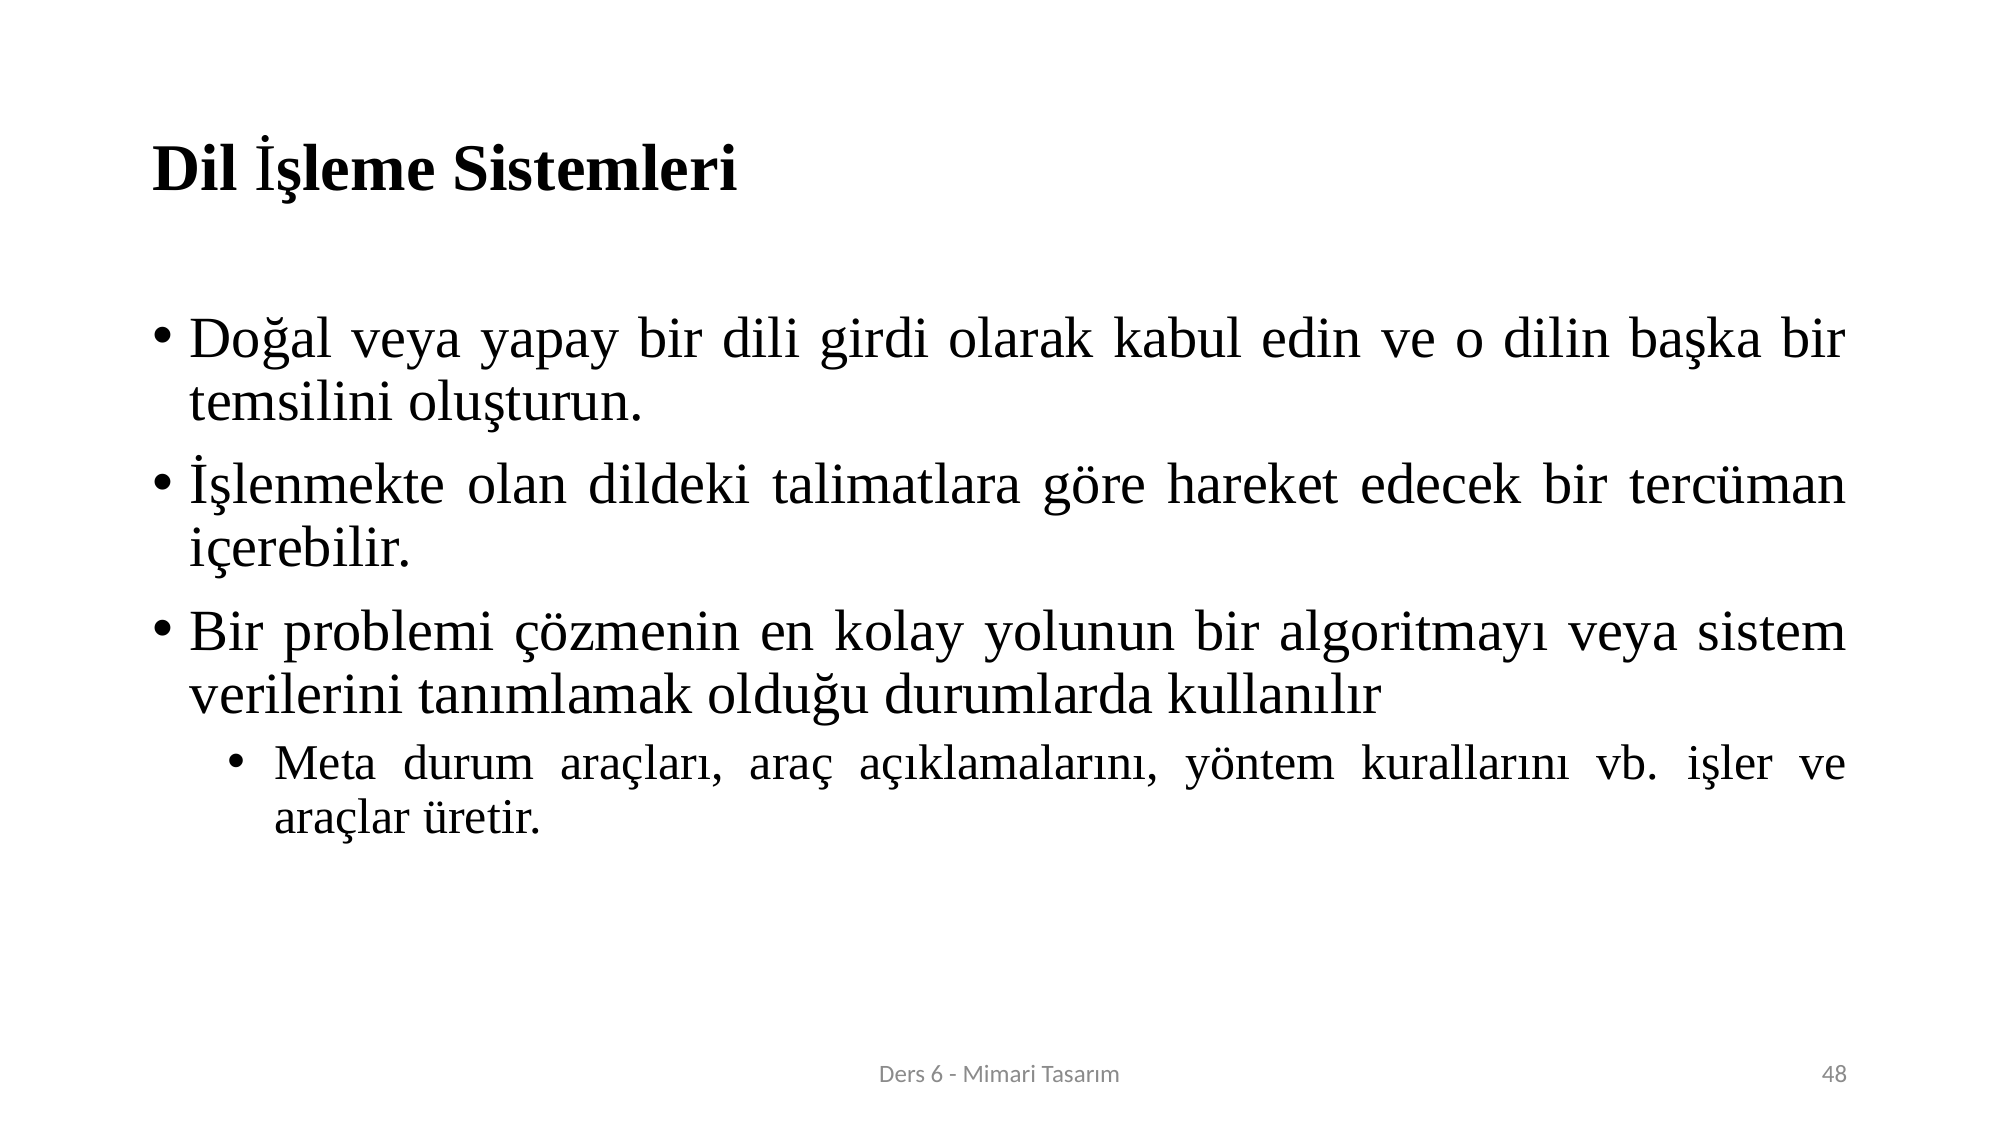

# Dil İşleme Sistemleri
Doğal veya yapay bir dili girdi olarak kabul edin ve o dilin başka bir temsilini oluşturun.
İşlenmekte olan dildeki talimatlara göre hareket edecek bir tercüman içerebilir.
Bir problemi çözmenin en kolay yolunun bir algoritmayı veya sistem verilerini tanımlamak olduğu durumlarda kullanılır
Meta durum araçları, araç açıklamalarını, yöntem kurallarını vb. işler ve araçlar üretir.
Ders 6 - Mimari Tasarım
48